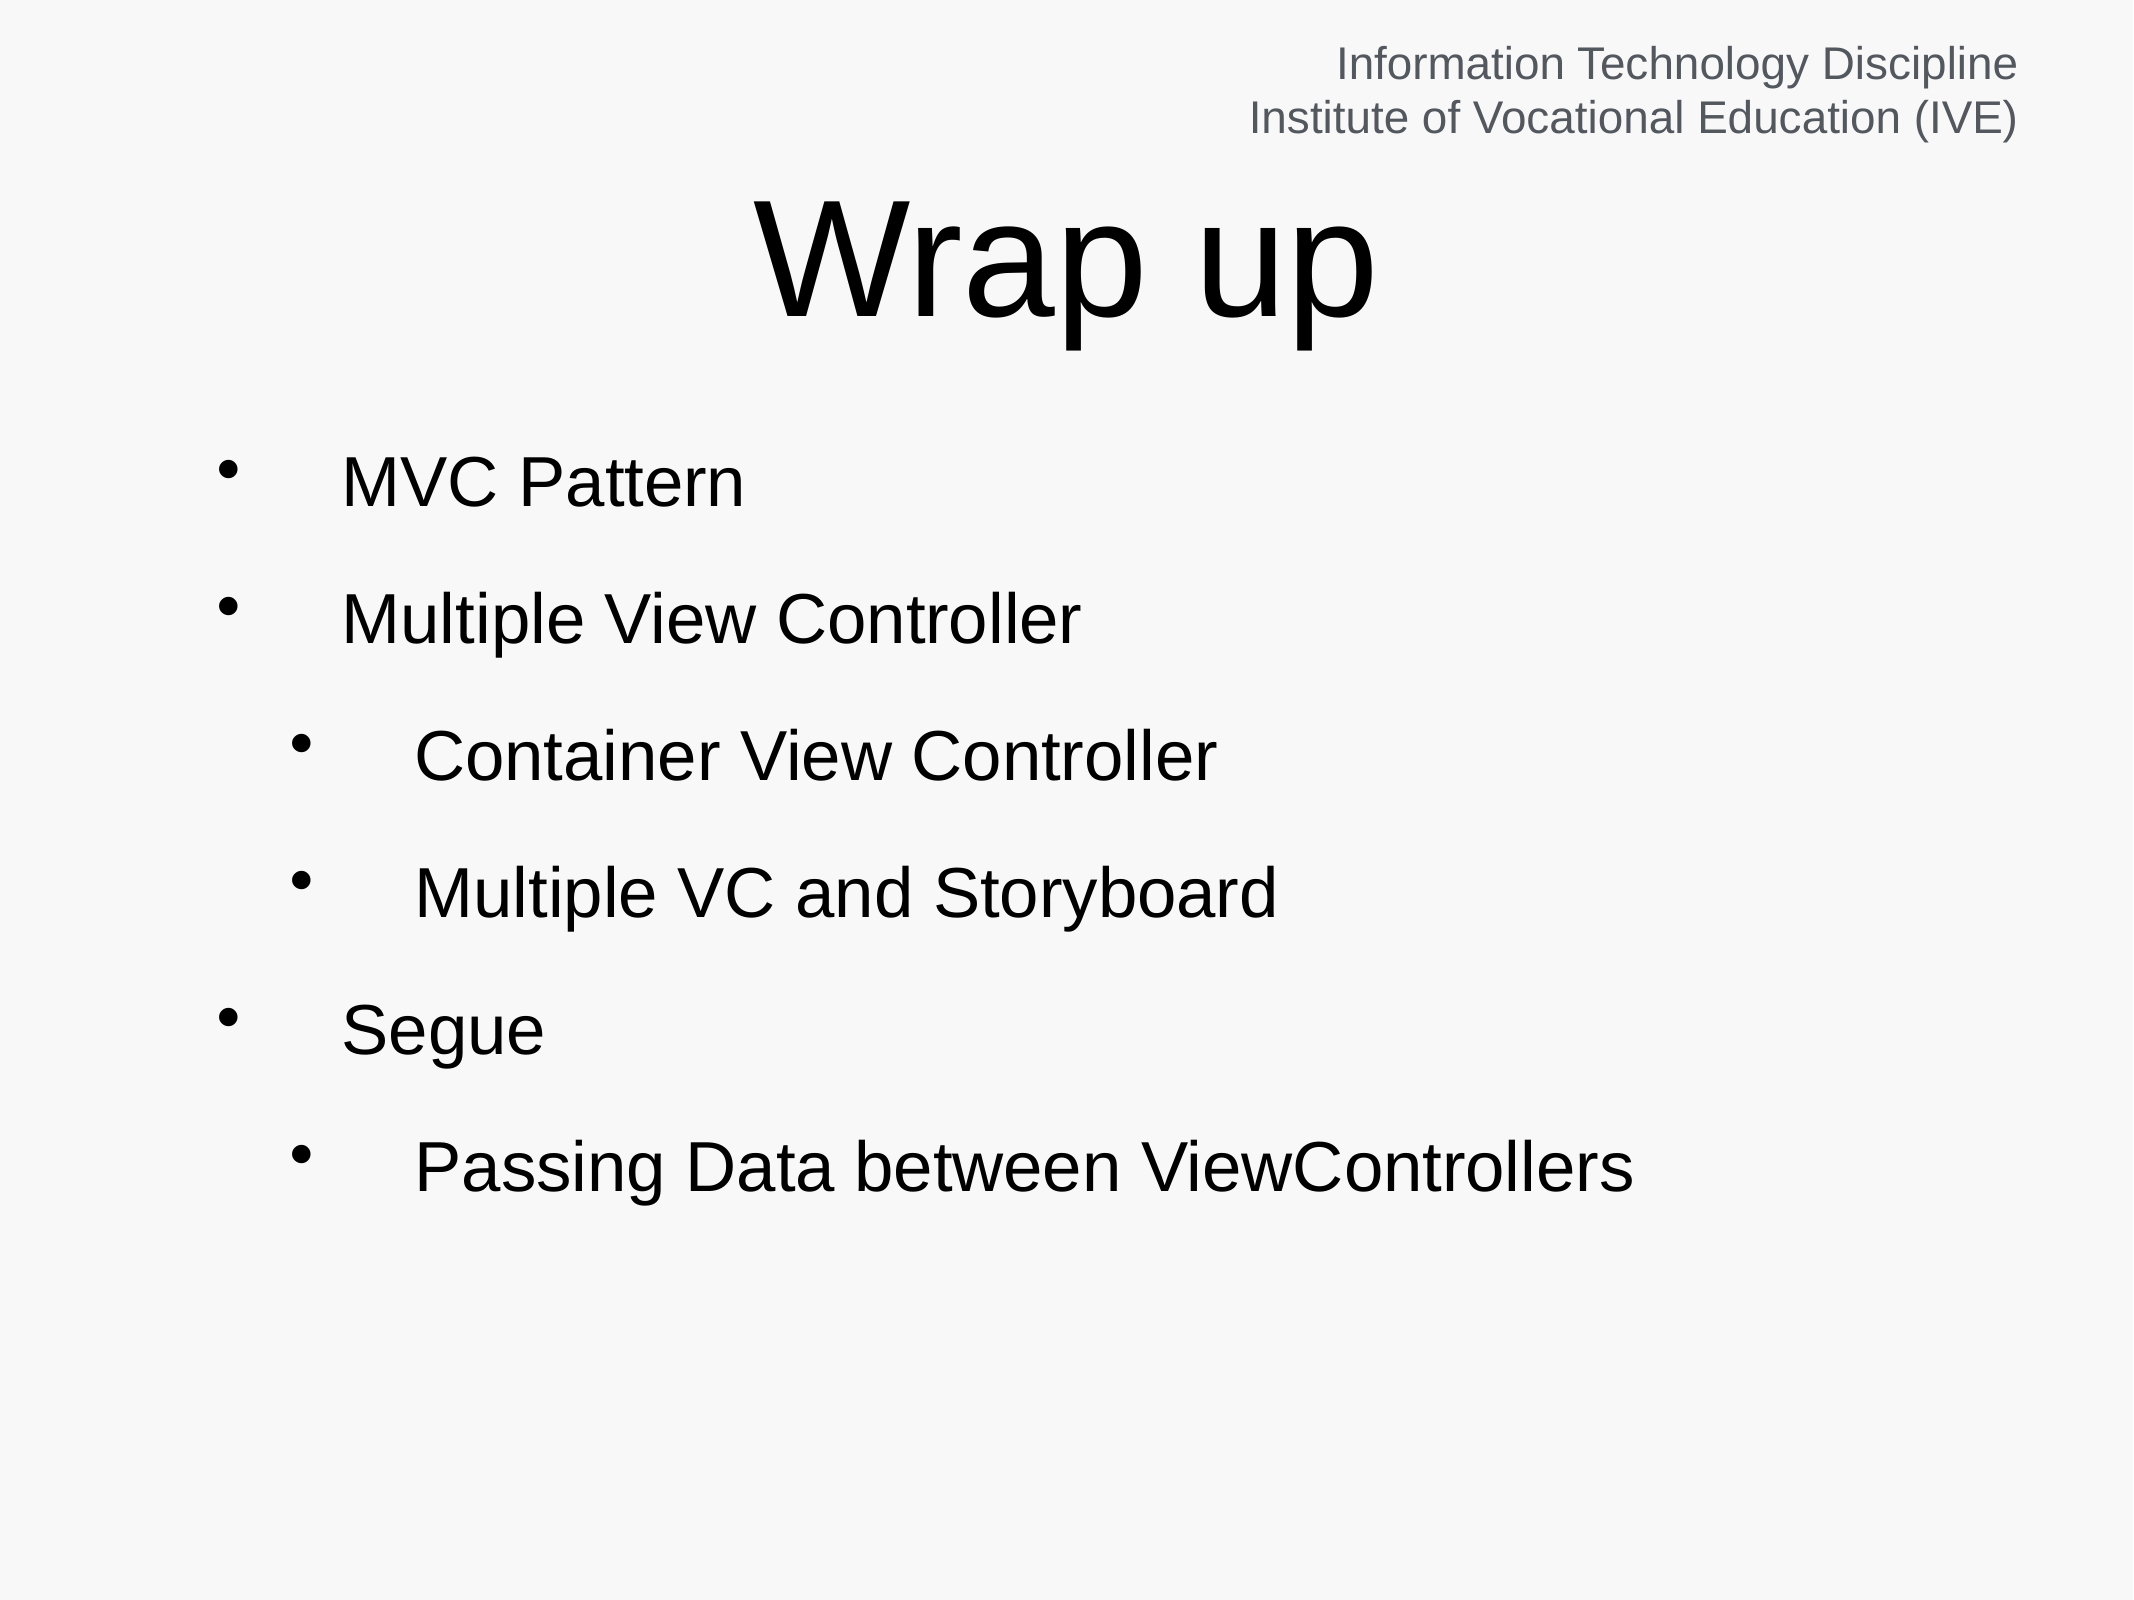

# Wrap up
MVC Pattern
Multiple View Controller
Container View Controller
Multiple VC and Storyboard
Segue
Passing Data between ViewControllers